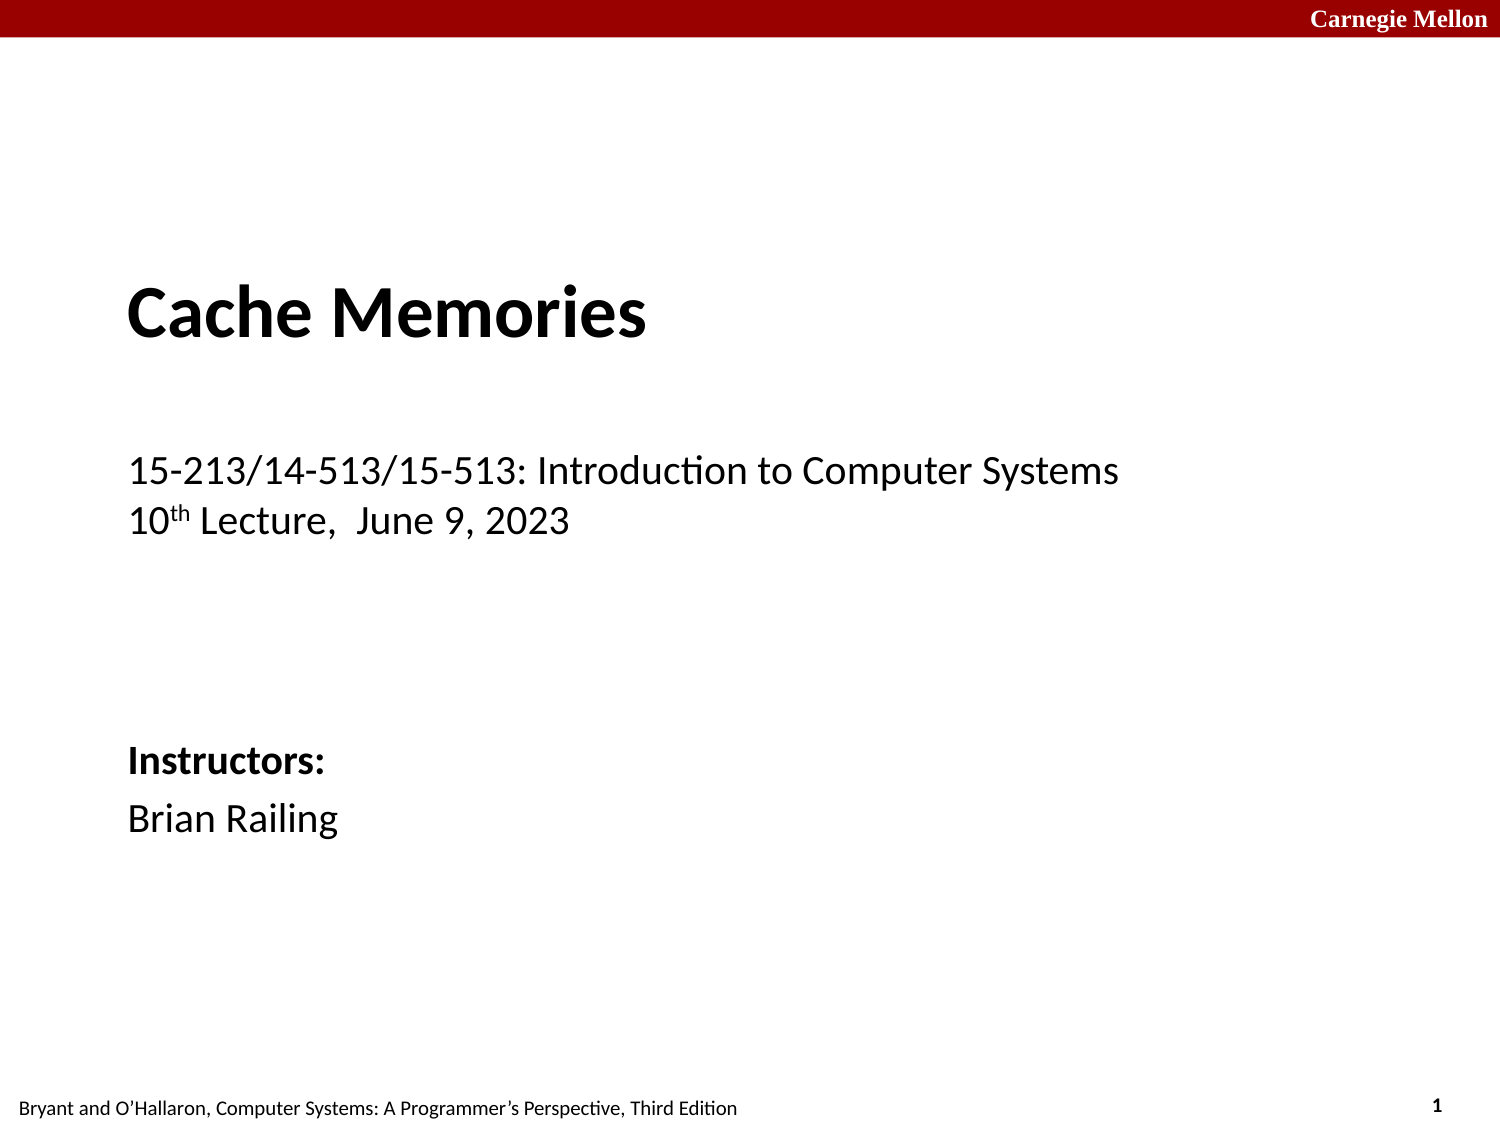

# Cache Memories 15-213/14-513/15-513: Introduction to Computer Systems 10th Lecture,  June 9, 2023
Instructors:
Brian Railing